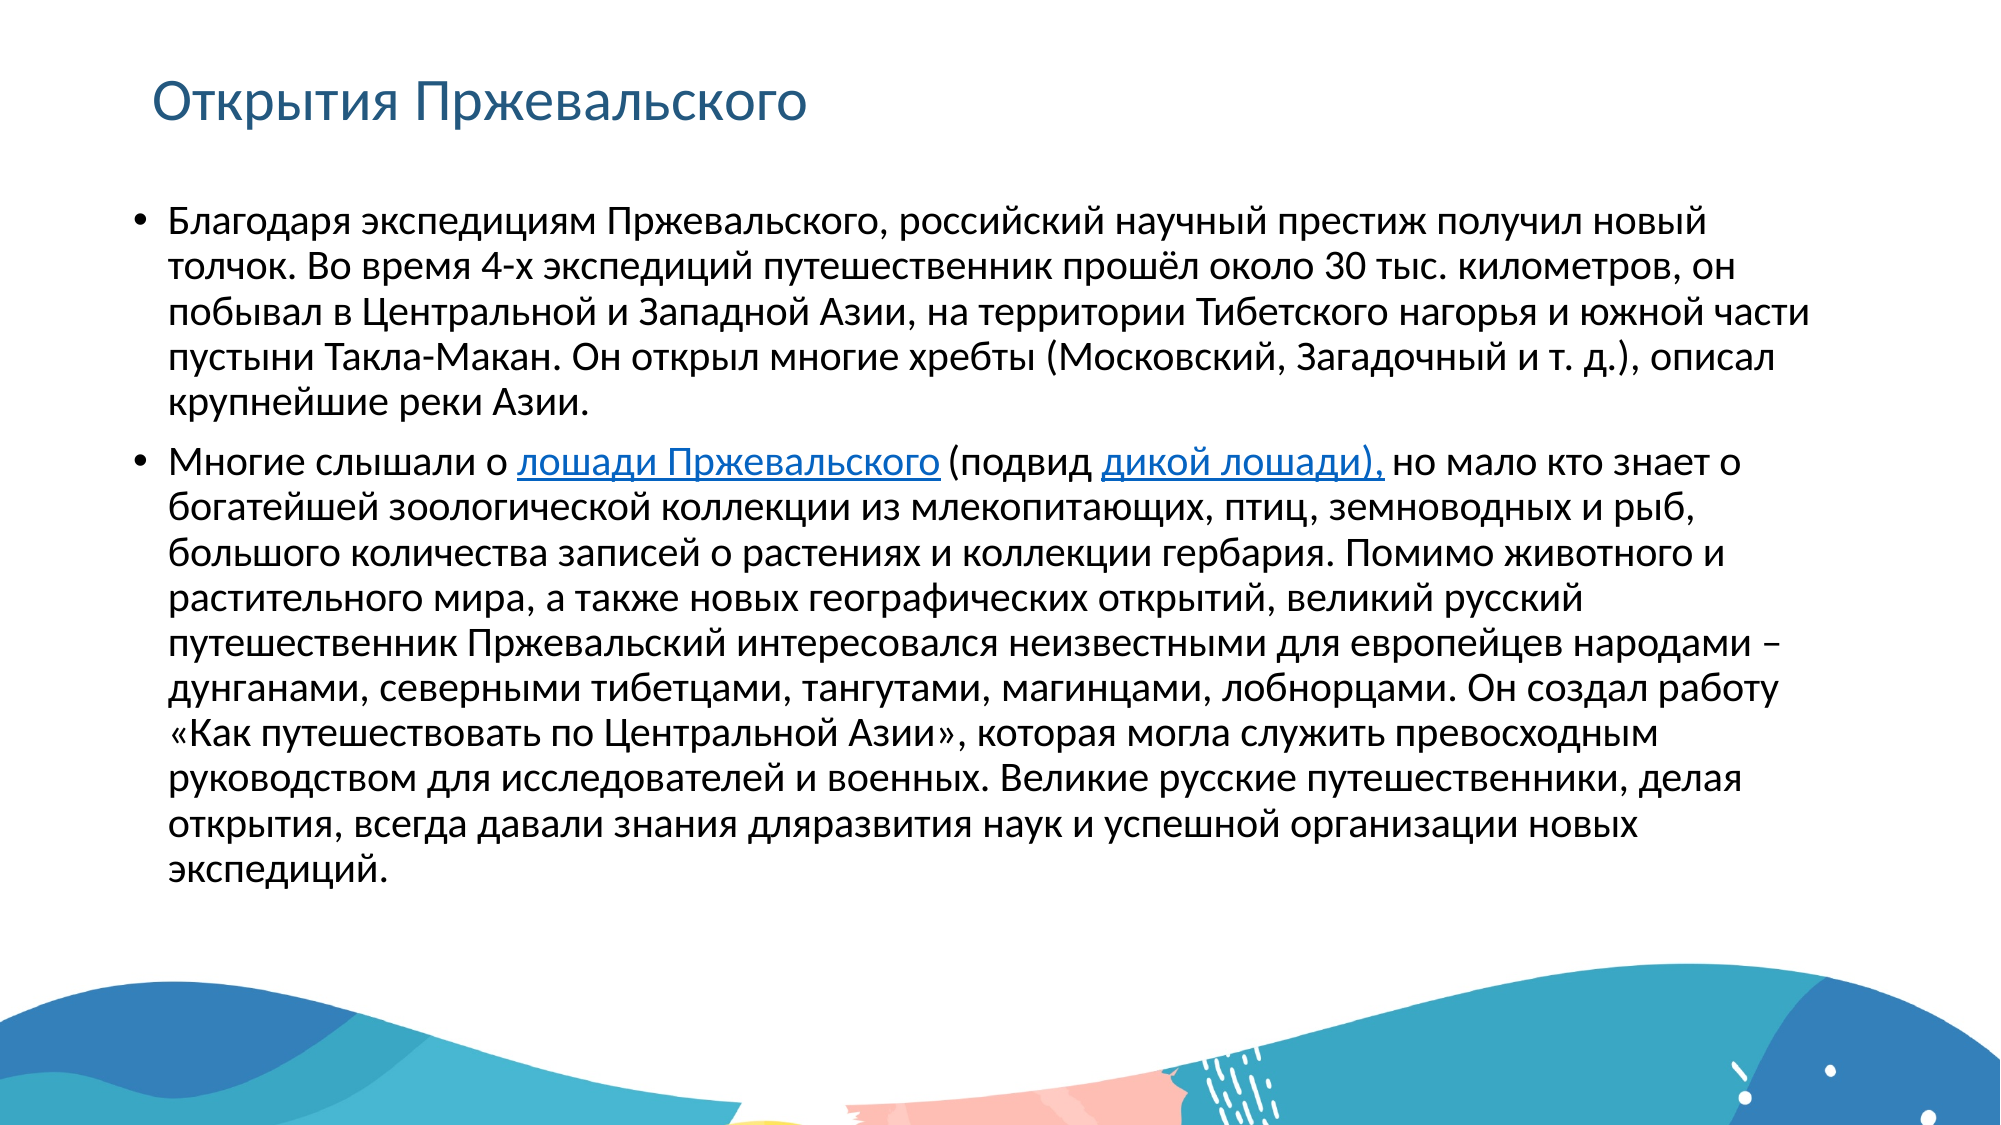

# Открытия Пржевальского
Благодаря экспедициям Пржевальского, российский научный престиж получил новый толчок. Во время 4-х экспедиций путешественник прошёл около 30 тыс. километров, он побывал в Центральной и Западной Азии, на территории Тибетского нагорья и южной части пустыни Такла-Макан. Он открыл многие хребты (Московский, Загадочный и т. д.), описал крупнейшие реки Азии.
Многие слышали о лошади Пржевальского (подвид дикой лошади), но мало кто знает о богатейшей зоологической коллекции из млекопитающих, птиц, земноводных и рыб, большого количества записей о растениях и коллекции гербария. Помимо животного и растительного мира, а также новых географических открытий, великий русский путешественник Пржевальский интересовался неизвестными для европейцев народами – дунганами, северными тибетцами, тангутами, магинцами, лобнорцами. Он создал работу «Как путешествовать по Центральной Азии», которая могла служить превосходным руководством для исследователей и военных. Великие русские путешественники, делая открытия, всегда давали знания дляразвития наук и успешной организации новых экспедиций.